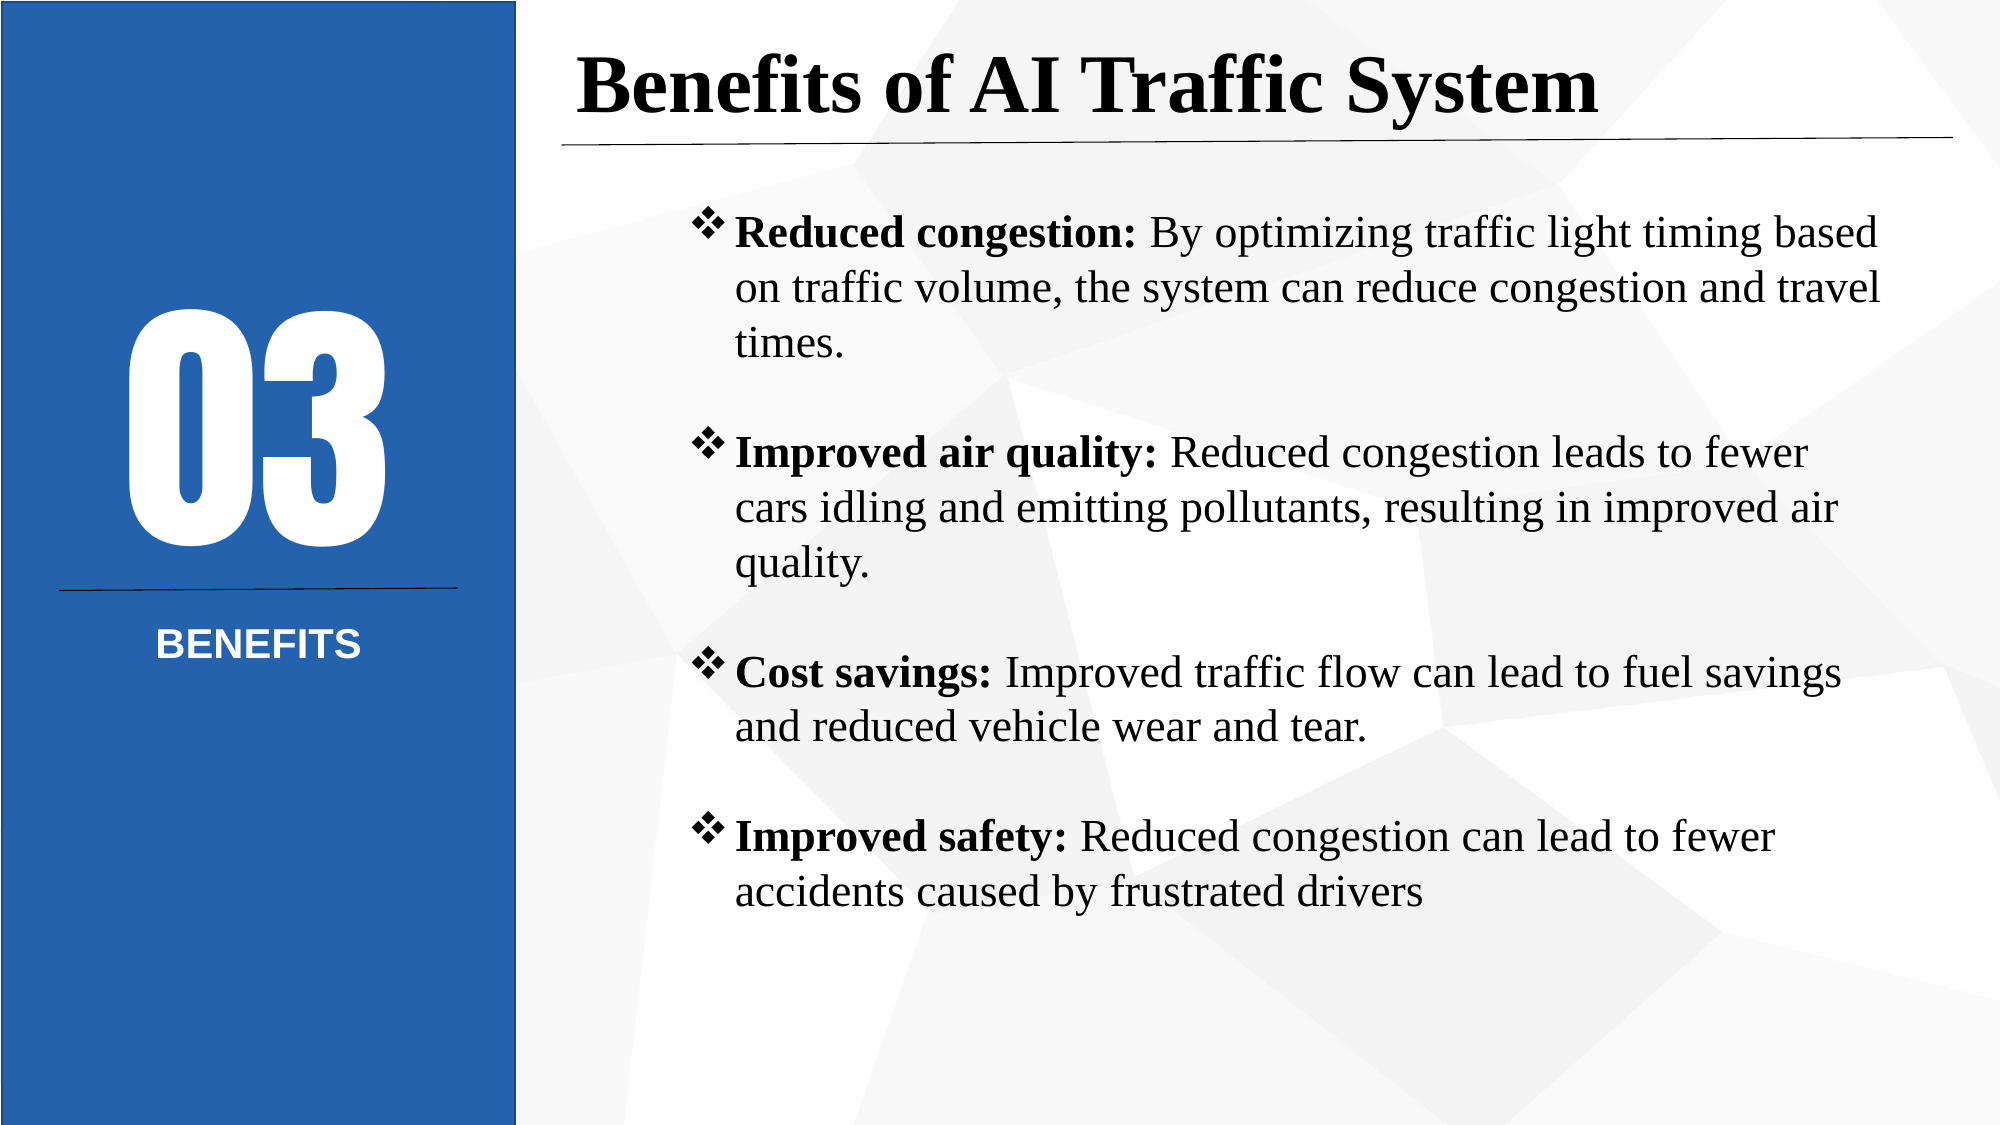

Benefits of AI Traffic System
Reduced congestion: By optimizing traffic light timing based on traffic volume, the system can reduce congestion and travel times.

Improved air quality: Reduced congestion leads to fewer cars idling and emitting pollutants, resulting in improved air quality.

Cost savings: Improved traffic flow can lead to fuel savings and reduced vehicle wear and tear.

Improved safety: Reduced congestion can lead to fewer accidents caused by frustrated drivers
03
BENEFITS